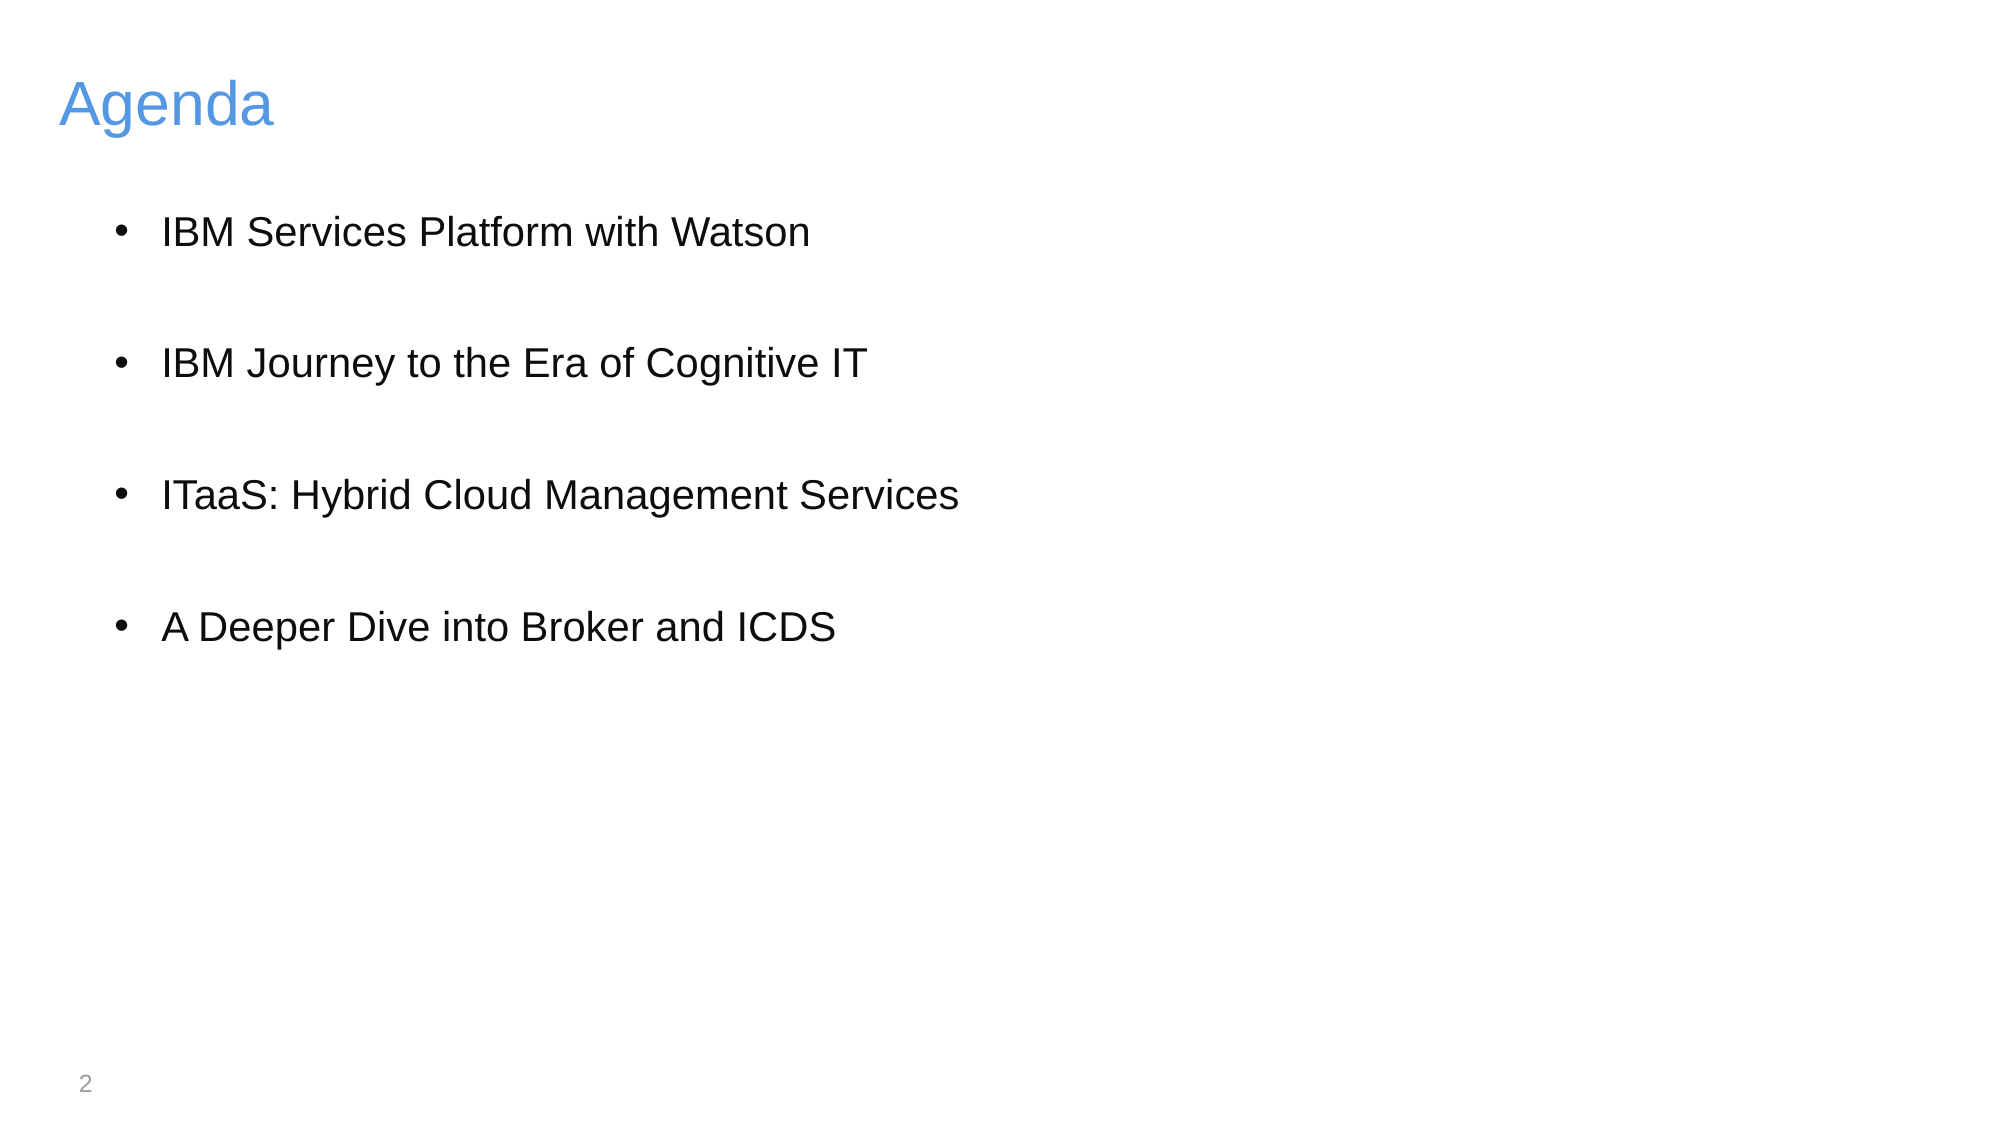

Agenda
IBM Services Platform with Watson

IBM Journey to the Era of Cognitive IT

ITaaS: Hybrid Cloud Management Services

A Deeper Dive into Broker and ICDS
2